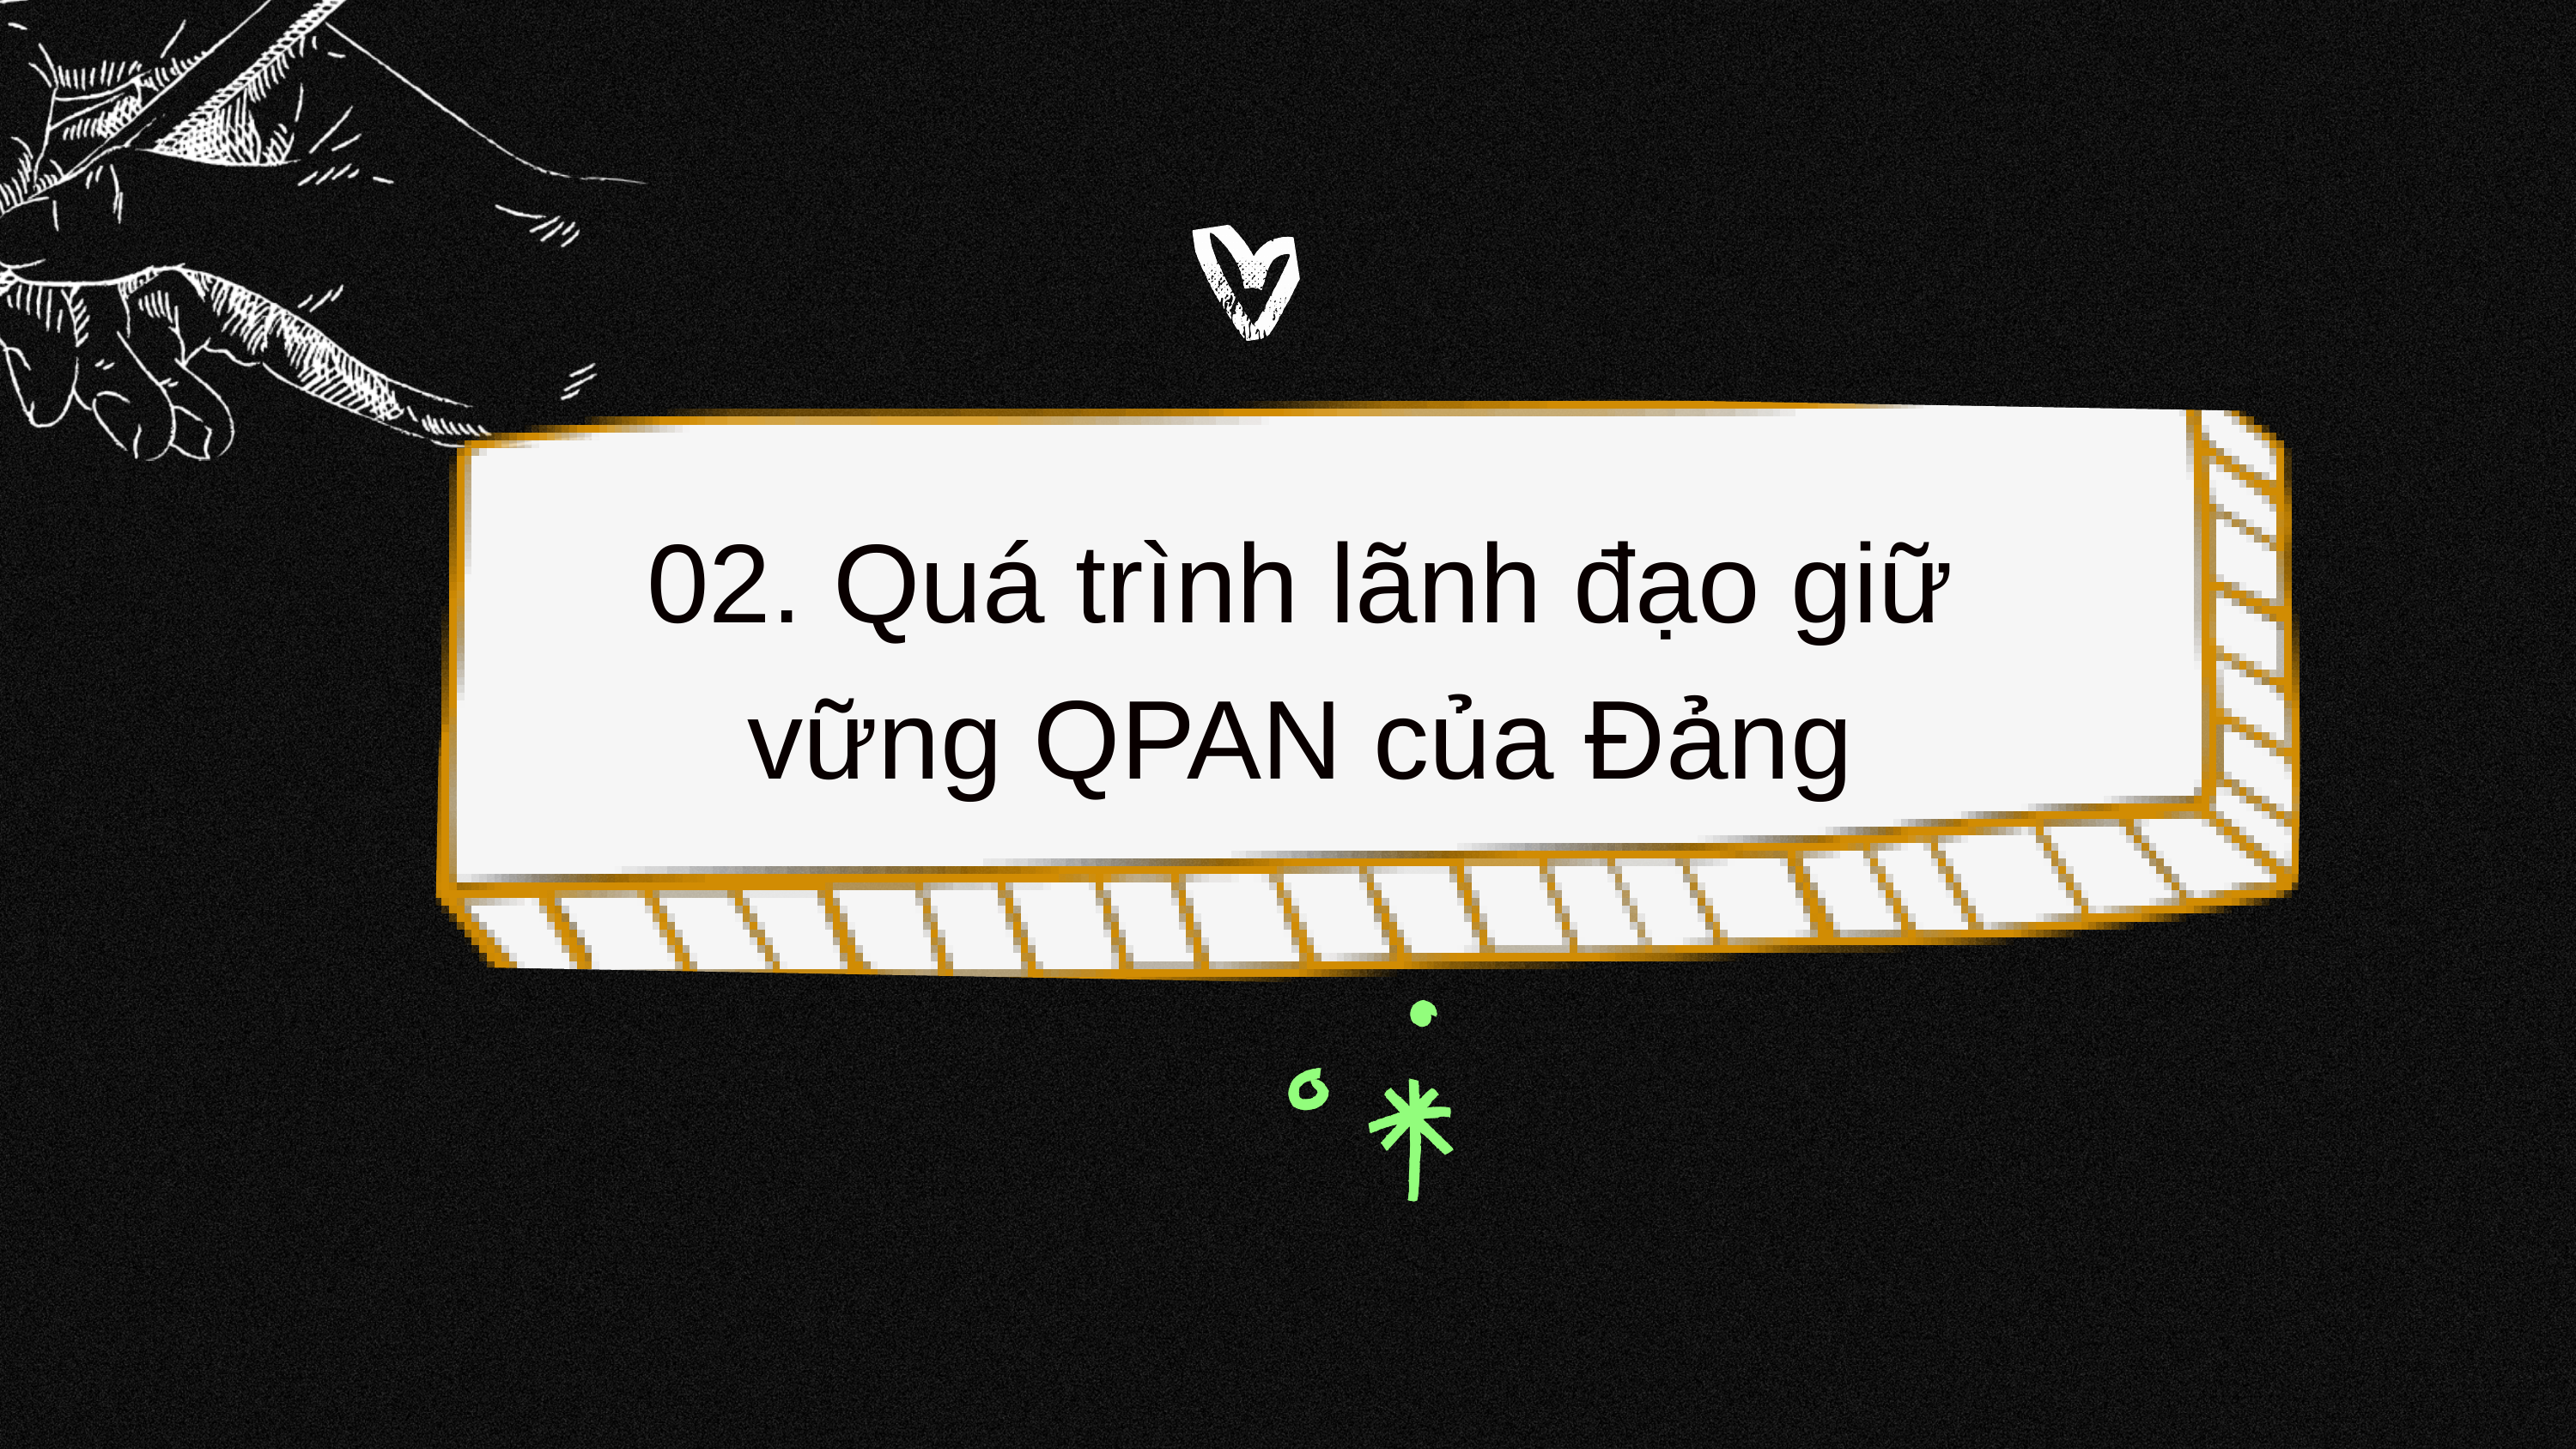

02. Quá trình lãnh đạo giữ vững QPAN của Đảng

02.Nội dung chiến lược